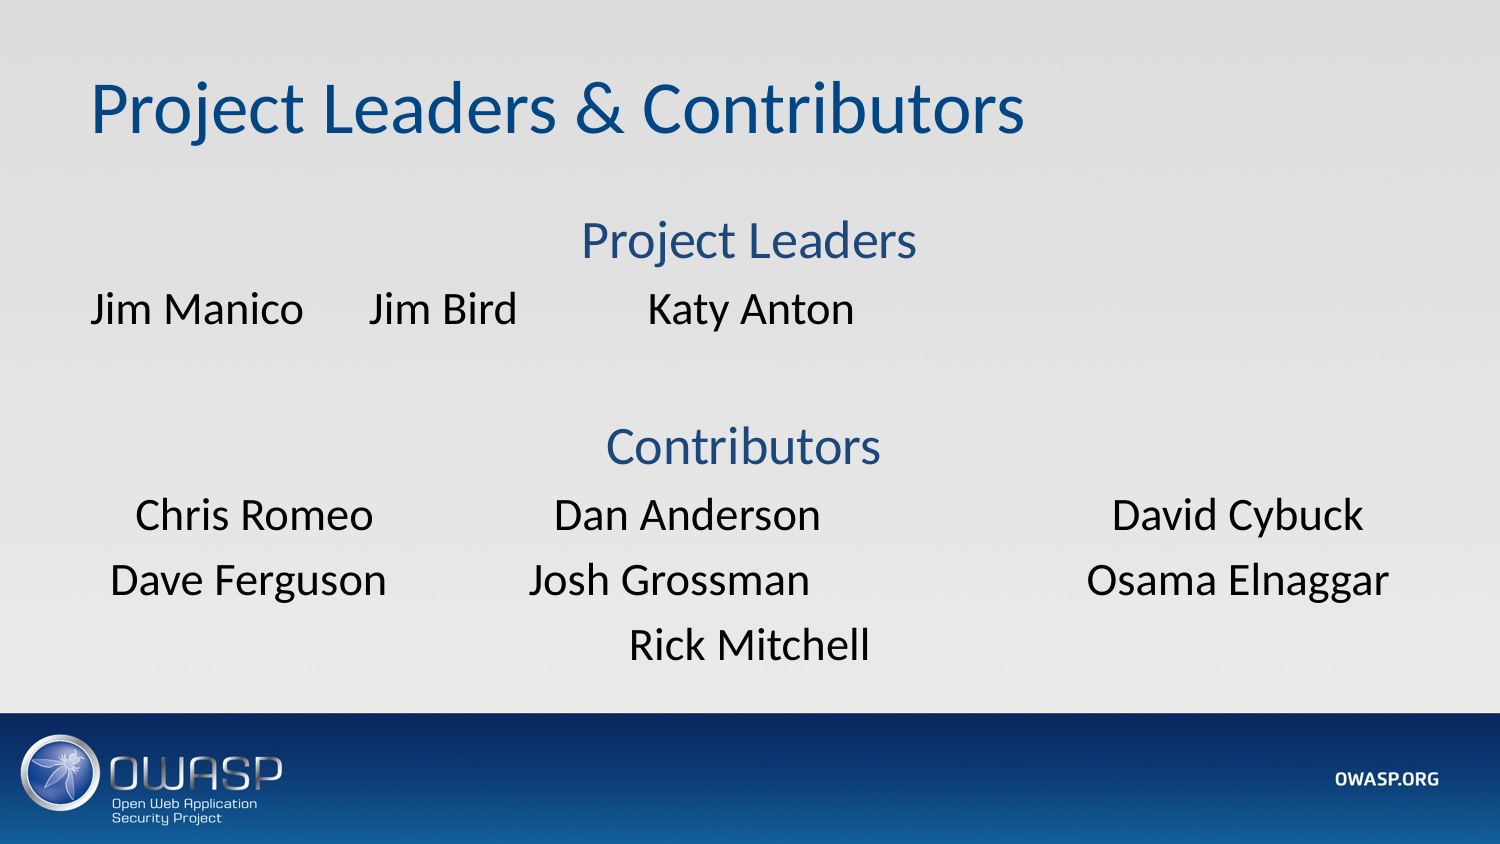

# Project Leaders & Contributors
Project Leaders
Jim Manico 				Jim Bird 				Katy Anton

Contributors
Chris Romeo		 	Dan Anderson		 	David Cybuck
Dave Ferguson 		Josh Grossman 	 	Osama Elnaggar
Rick Mitchell